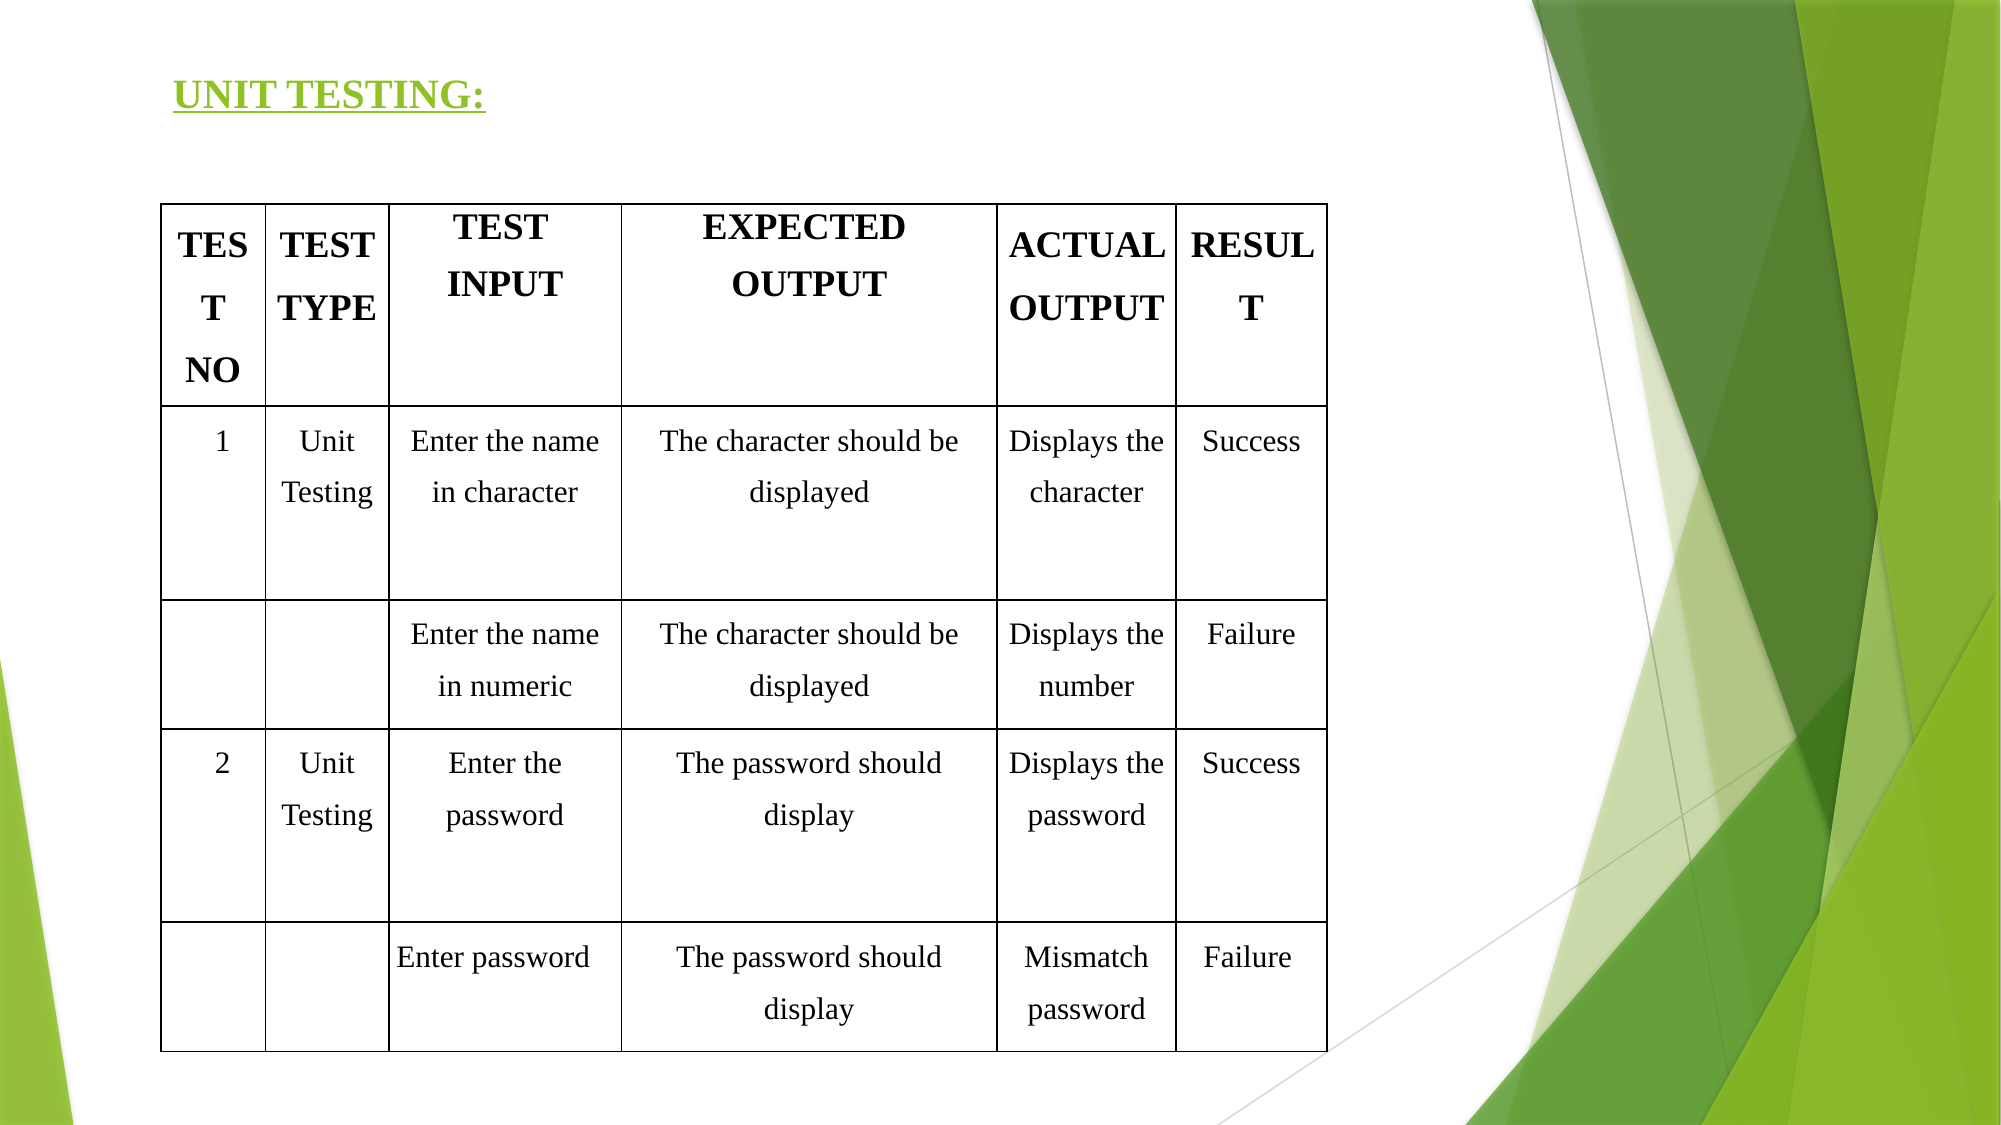

UNIT TESTING:
| TEST NO | TEST TYPE | TEST INPUT | EXPECTED OUTPUT | ACTUAL OUTPUT | RESULT |
| --- | --- | --- | --- | --- | --- |
| 1 | Unit Testing | Enter the name in character | The character should be displayed | Displays the character | Success |
|  |  | Enter the name in numeric | The character should be displayed | Displays the number | Failure |
| 2 | Unit Testing | Enter the password | The password should display | Displays the password | Success |
|  |  | Enter password | The password should display | Mismatch password | Failure |